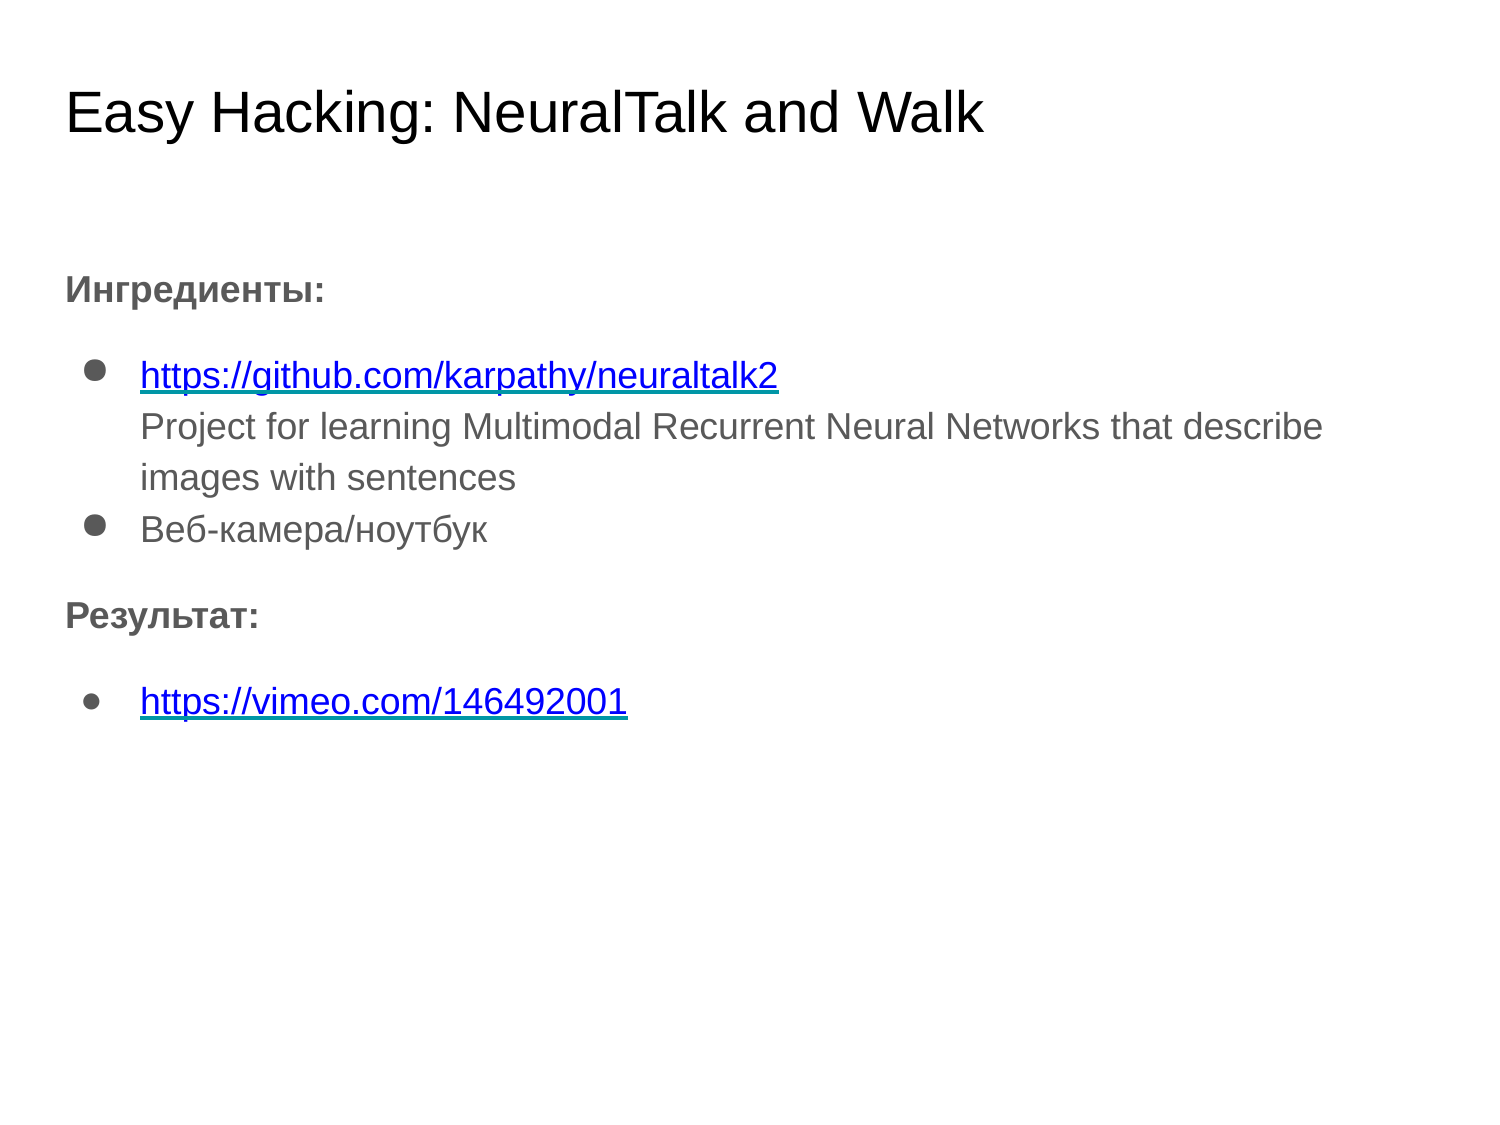

# Easy Hacking: NeuralTalk and Walk
Ингредиенты:

https://github.com/karpathy/neuraltalk2
Project for learning Multimodal Recurrent Neural Networks that describe  images with sentences
Веб-камера/ноутбук

Результат:

https://vimeo.com/146492001